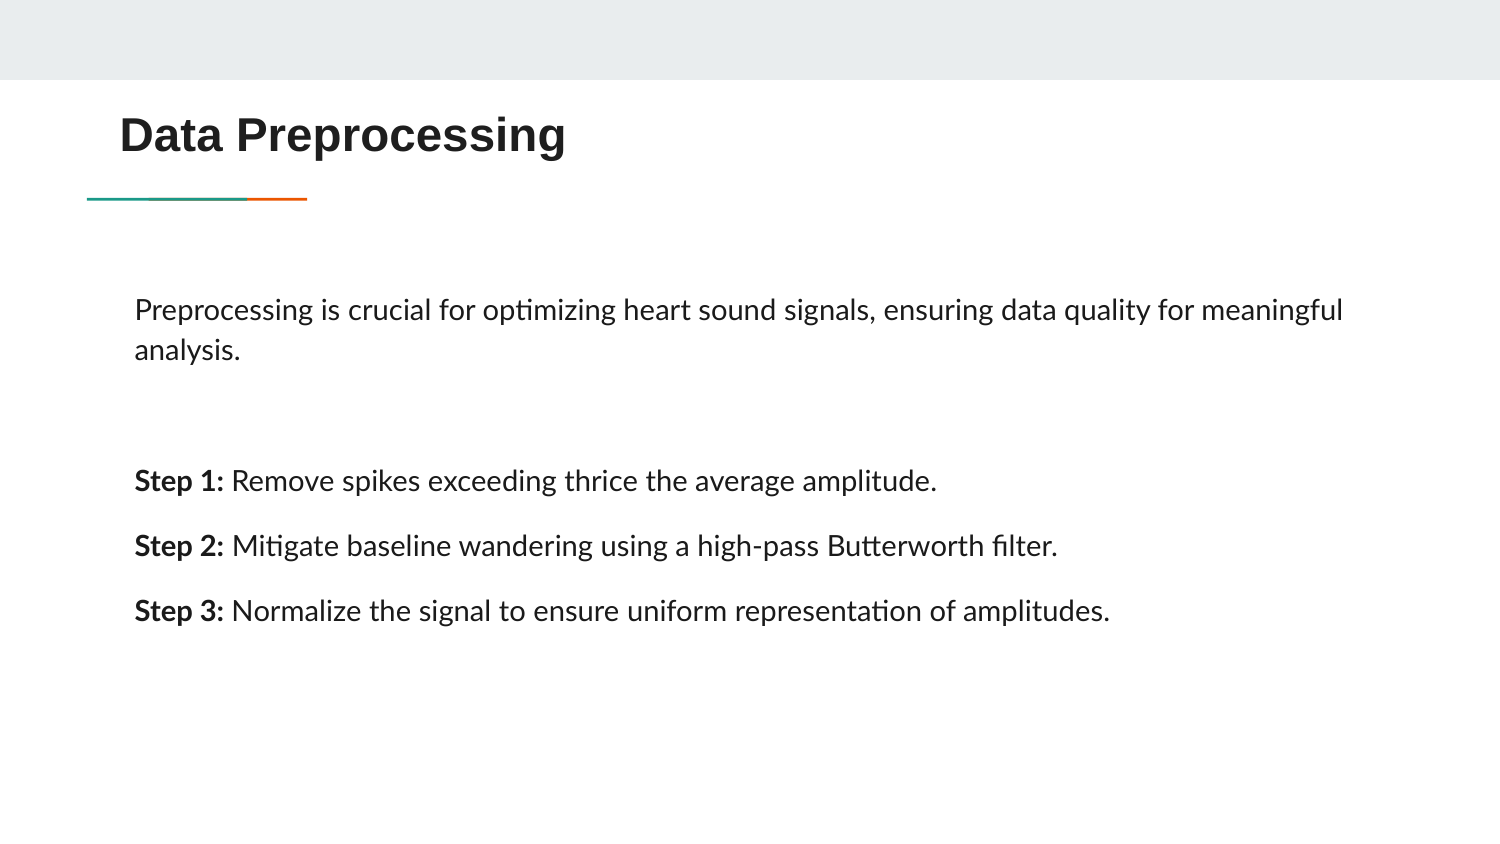

# Data Preprocessing
Preprocessing is crucial for optimizing heart sound signals, ensuring data quality for meaningful analysis.

Step 1: Remove spikes exceeding thrice the average amplitude.
Step 2: Mitigate baseline wandering using a high-pass Butterworth filter.
Step 3: Normalize the signal to ensure uniform representation of amplitudes.